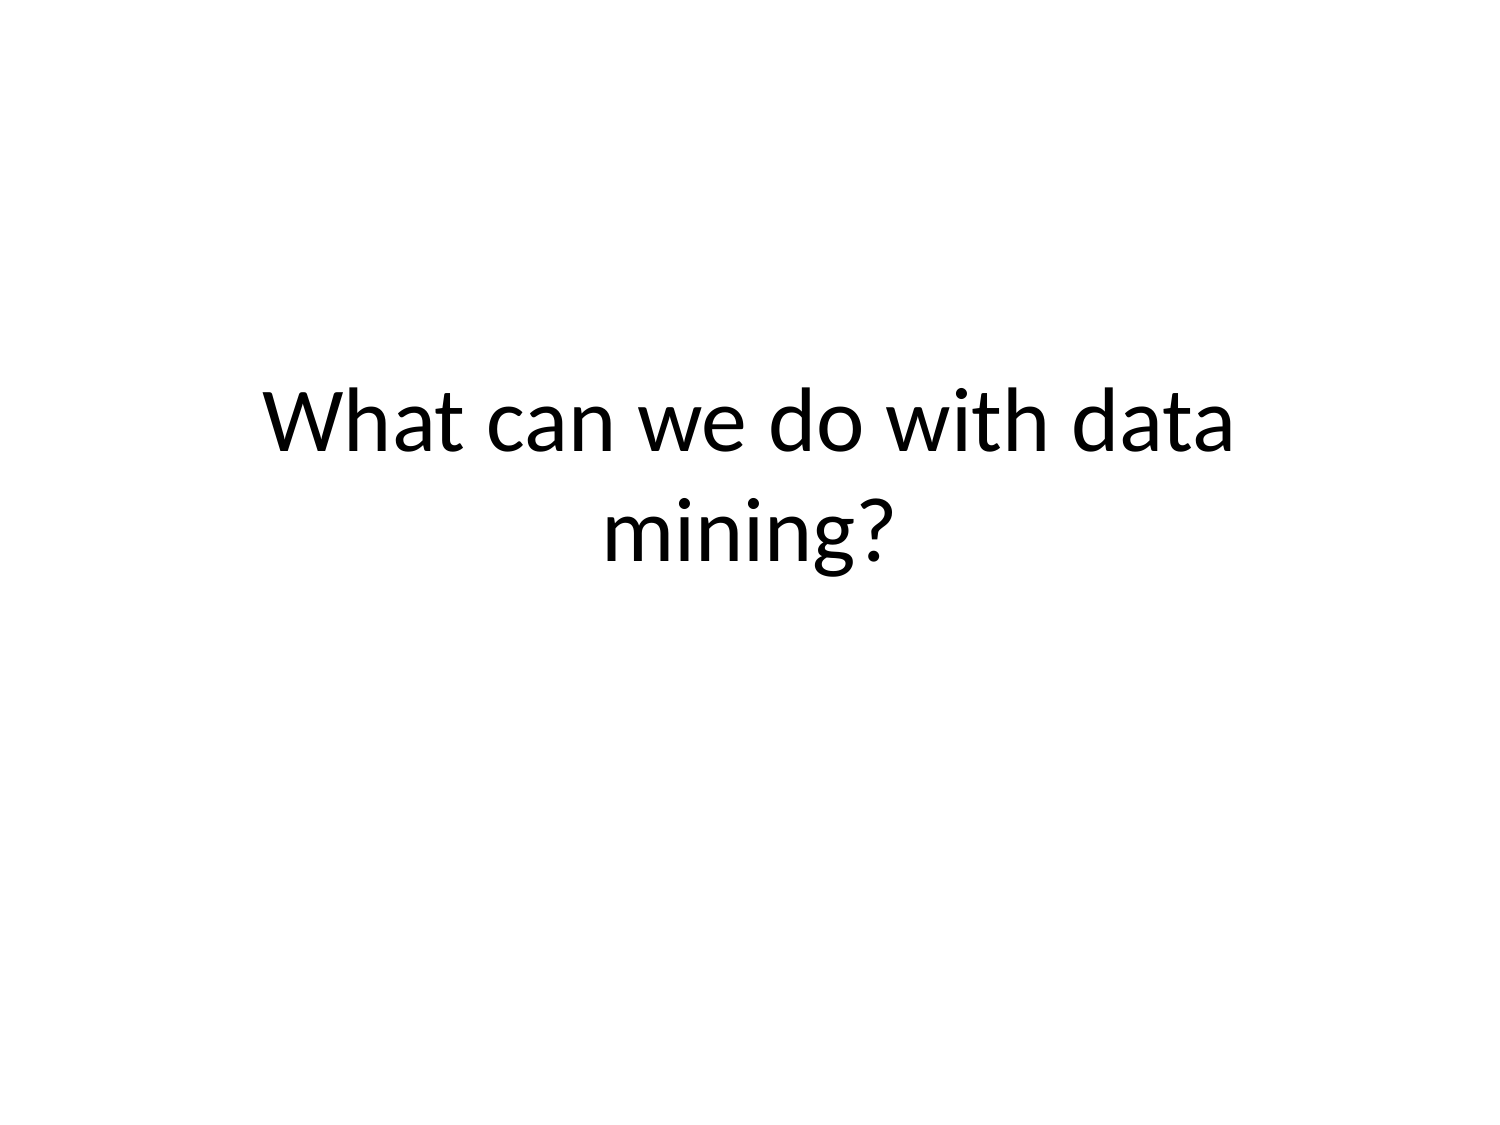

# What can we do with data mining?